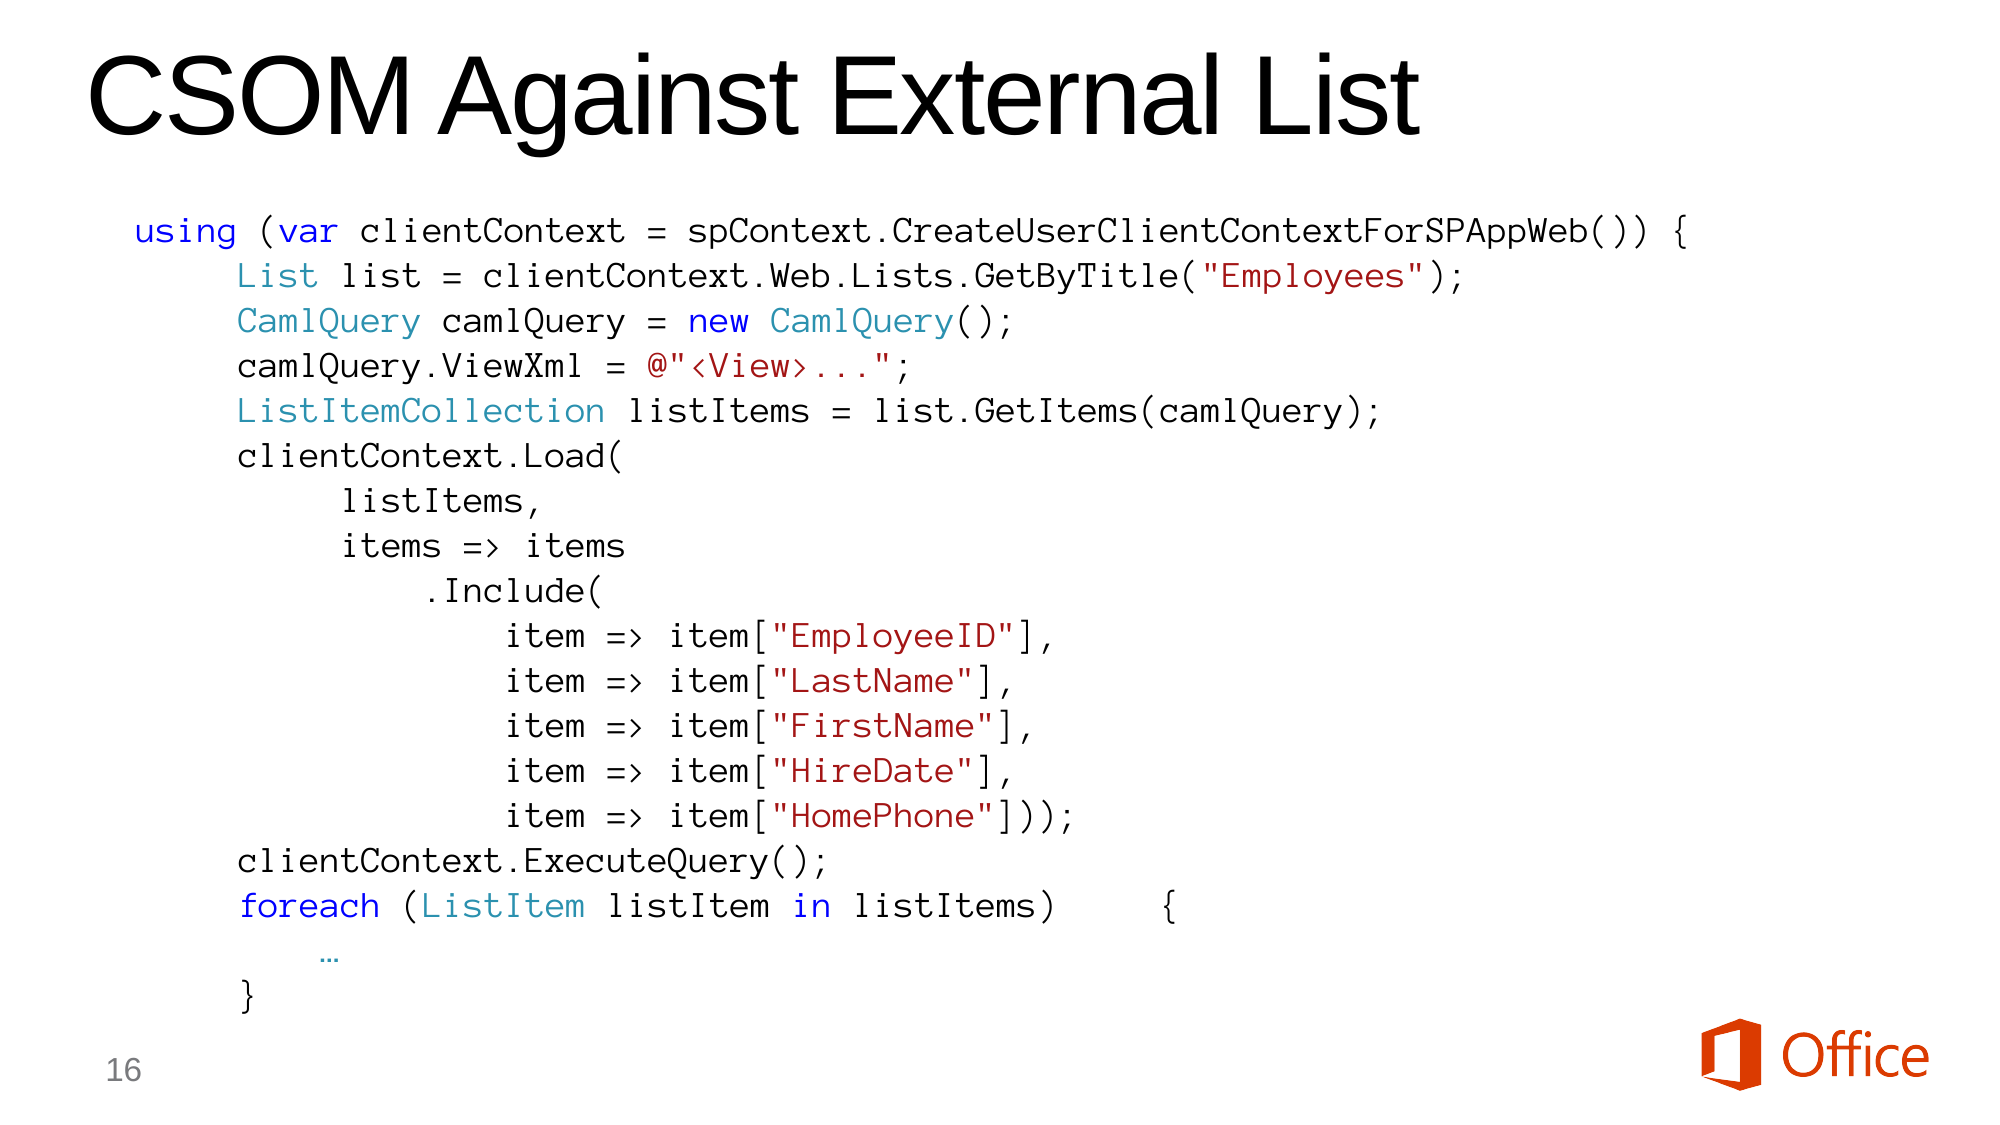

# CSOM Against External List
using (var clientContext = spContext.CreateUserClientContextForSPAppWeb()) {
     List list = clientContext.Web.Lists.GetByTitle("Employees");
     CamlQuery camlQuery = new CamlQuery();
     camlQuery.ViewXml = @"<View>...";
     ListItemCollection listItems = list.GetItems(camlQuery);
     clientContext.Load(
          listItems,
          items => items
              .Include(
                  item => item["EmployeeID"],
                  item => item["LastName"],
                  item => item["FirstName"],
                  item => item["HireDate"],
                  item => item["HomePhone"]));
     clientContext.ExecuteQuery();
     foreach (ListItem listItem in listItems)     {
         …
     }
16